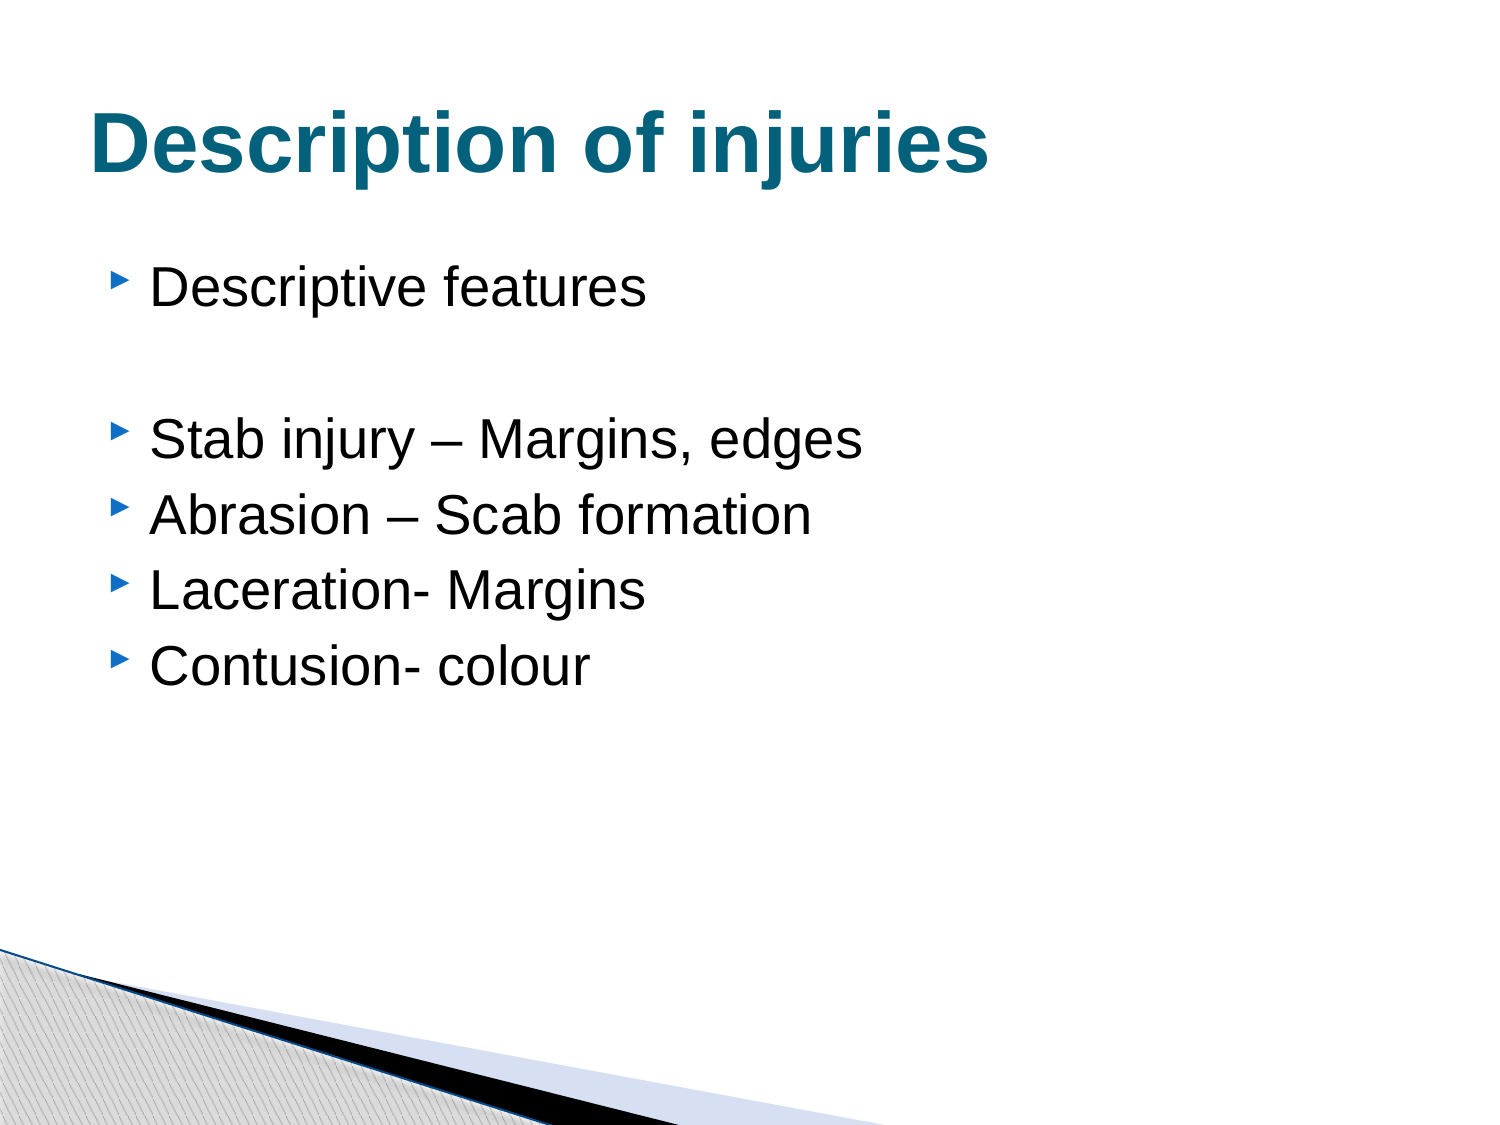

# Description of injuries
Descriptive features

Stab injury – Margins, edges
Abrasion – Scab formation
Laceration- Margins
Contusion- colour